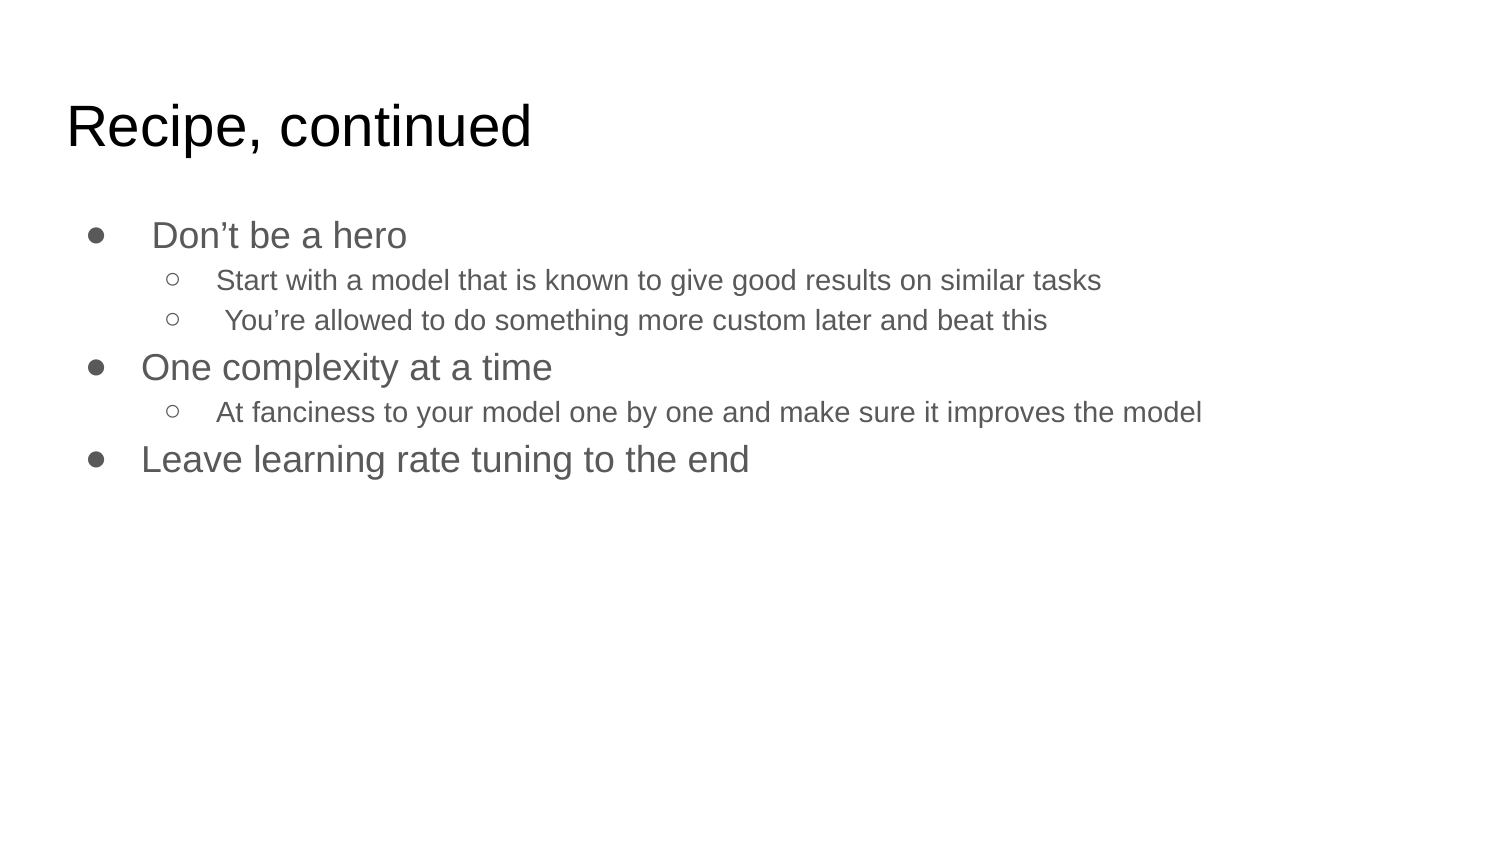

# Recipe, continued
 Don’t be a hero
Start with a model that is known to give good results on similar tasks
 You’re allowed to do something more custom later and beat this
One complexity at a time
At fanciness to your model one by one and make sure it improves the model
Leave learning rate tuning to the end